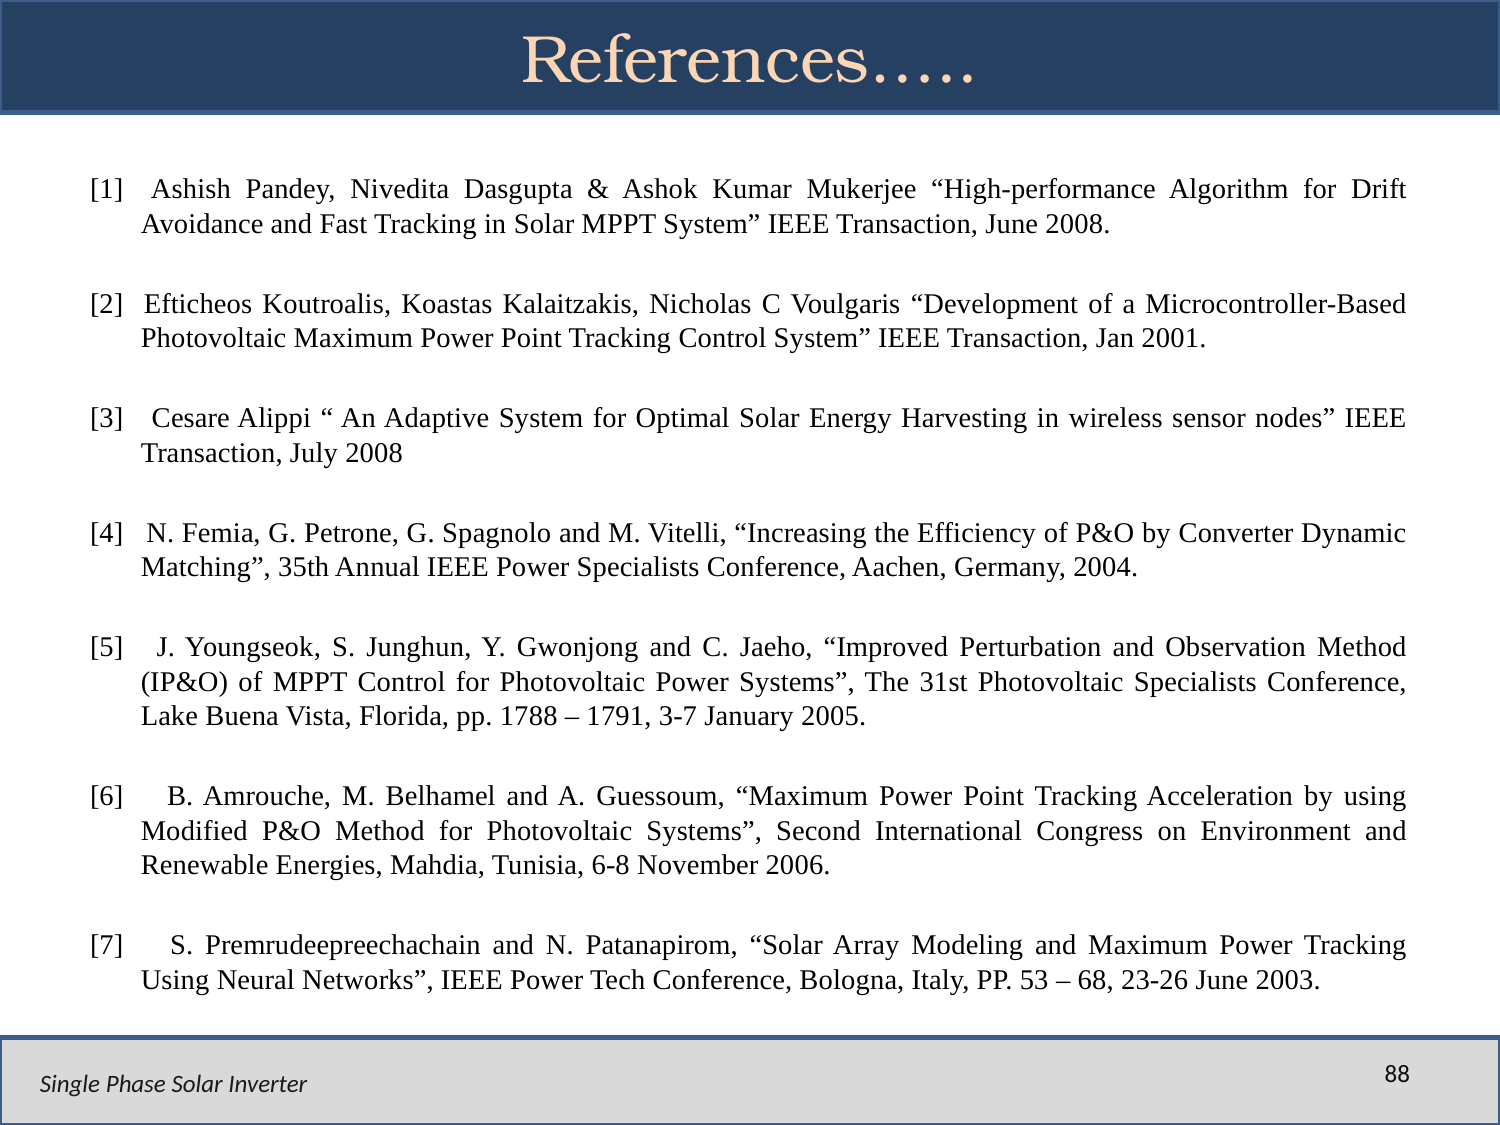

# References…..
[1]  Ashish Pandey, Nivedita Dasgupta & Ashok Kumar Mukerjee “High-performance Algorithm for Drift Avoidance and Fast Tracking in Solar MPPT System” IEEE Transaction, June 2008.

[2]  Efticheos Koutroalis, Koastas Kalaitzakis, Nicholas C Voulgaris “Development of a Microcontroller-Based Photovoltaic Maximum Power Point Tracking Control System” IEEE Transaction, Jan 2001.

[3]   Cesare Alippi “ An Adaptive System for Optimal Solar Energy Harvesting in wireless sensor nodes” IEEE Transaction, July 2008

[4]   N. Femia, G. Petrone, G. Spagnolo and M. Vitelli, “Increasing the Efficiency of P&O by Converter Dynamic Matching”, 35th Annual IEEE Power Specialists Conference, Aachen, Germany, 2004.

[5]   J. Youngseok, S. Junghun, Y. Gwonjong and C. Jaeho, “Improved Perturbation and Observation Method (IP&O) of MPPT Control for Photovoltaic Power Systems”, The 31st Photovoltaic Specialists Conference, Lake Buena Vista, Florida, pp. 1788 – 1791, 3-7 January 2005.

[6]    B. Amrouche, M. Belhamel and A. Guessoum, “Maximum Power Point Tracking Acceleration by using Modified P&O Method for Photovoltaic Systems”, Second International Congress on Environment and Renewable Energies, Mahdia, Tunisia, 6-8 November 2006.

[7]    S. Premrudeepreechachain and N. Patanapirom, “Solar Array Modeling and Maximum Power Tracking Using Neural Networks”, IEEE Power Tech Conference, Bologna, Italy, PP. 53 – 68, 23-26 June 2003.

88
Single Phase Solar Inverter